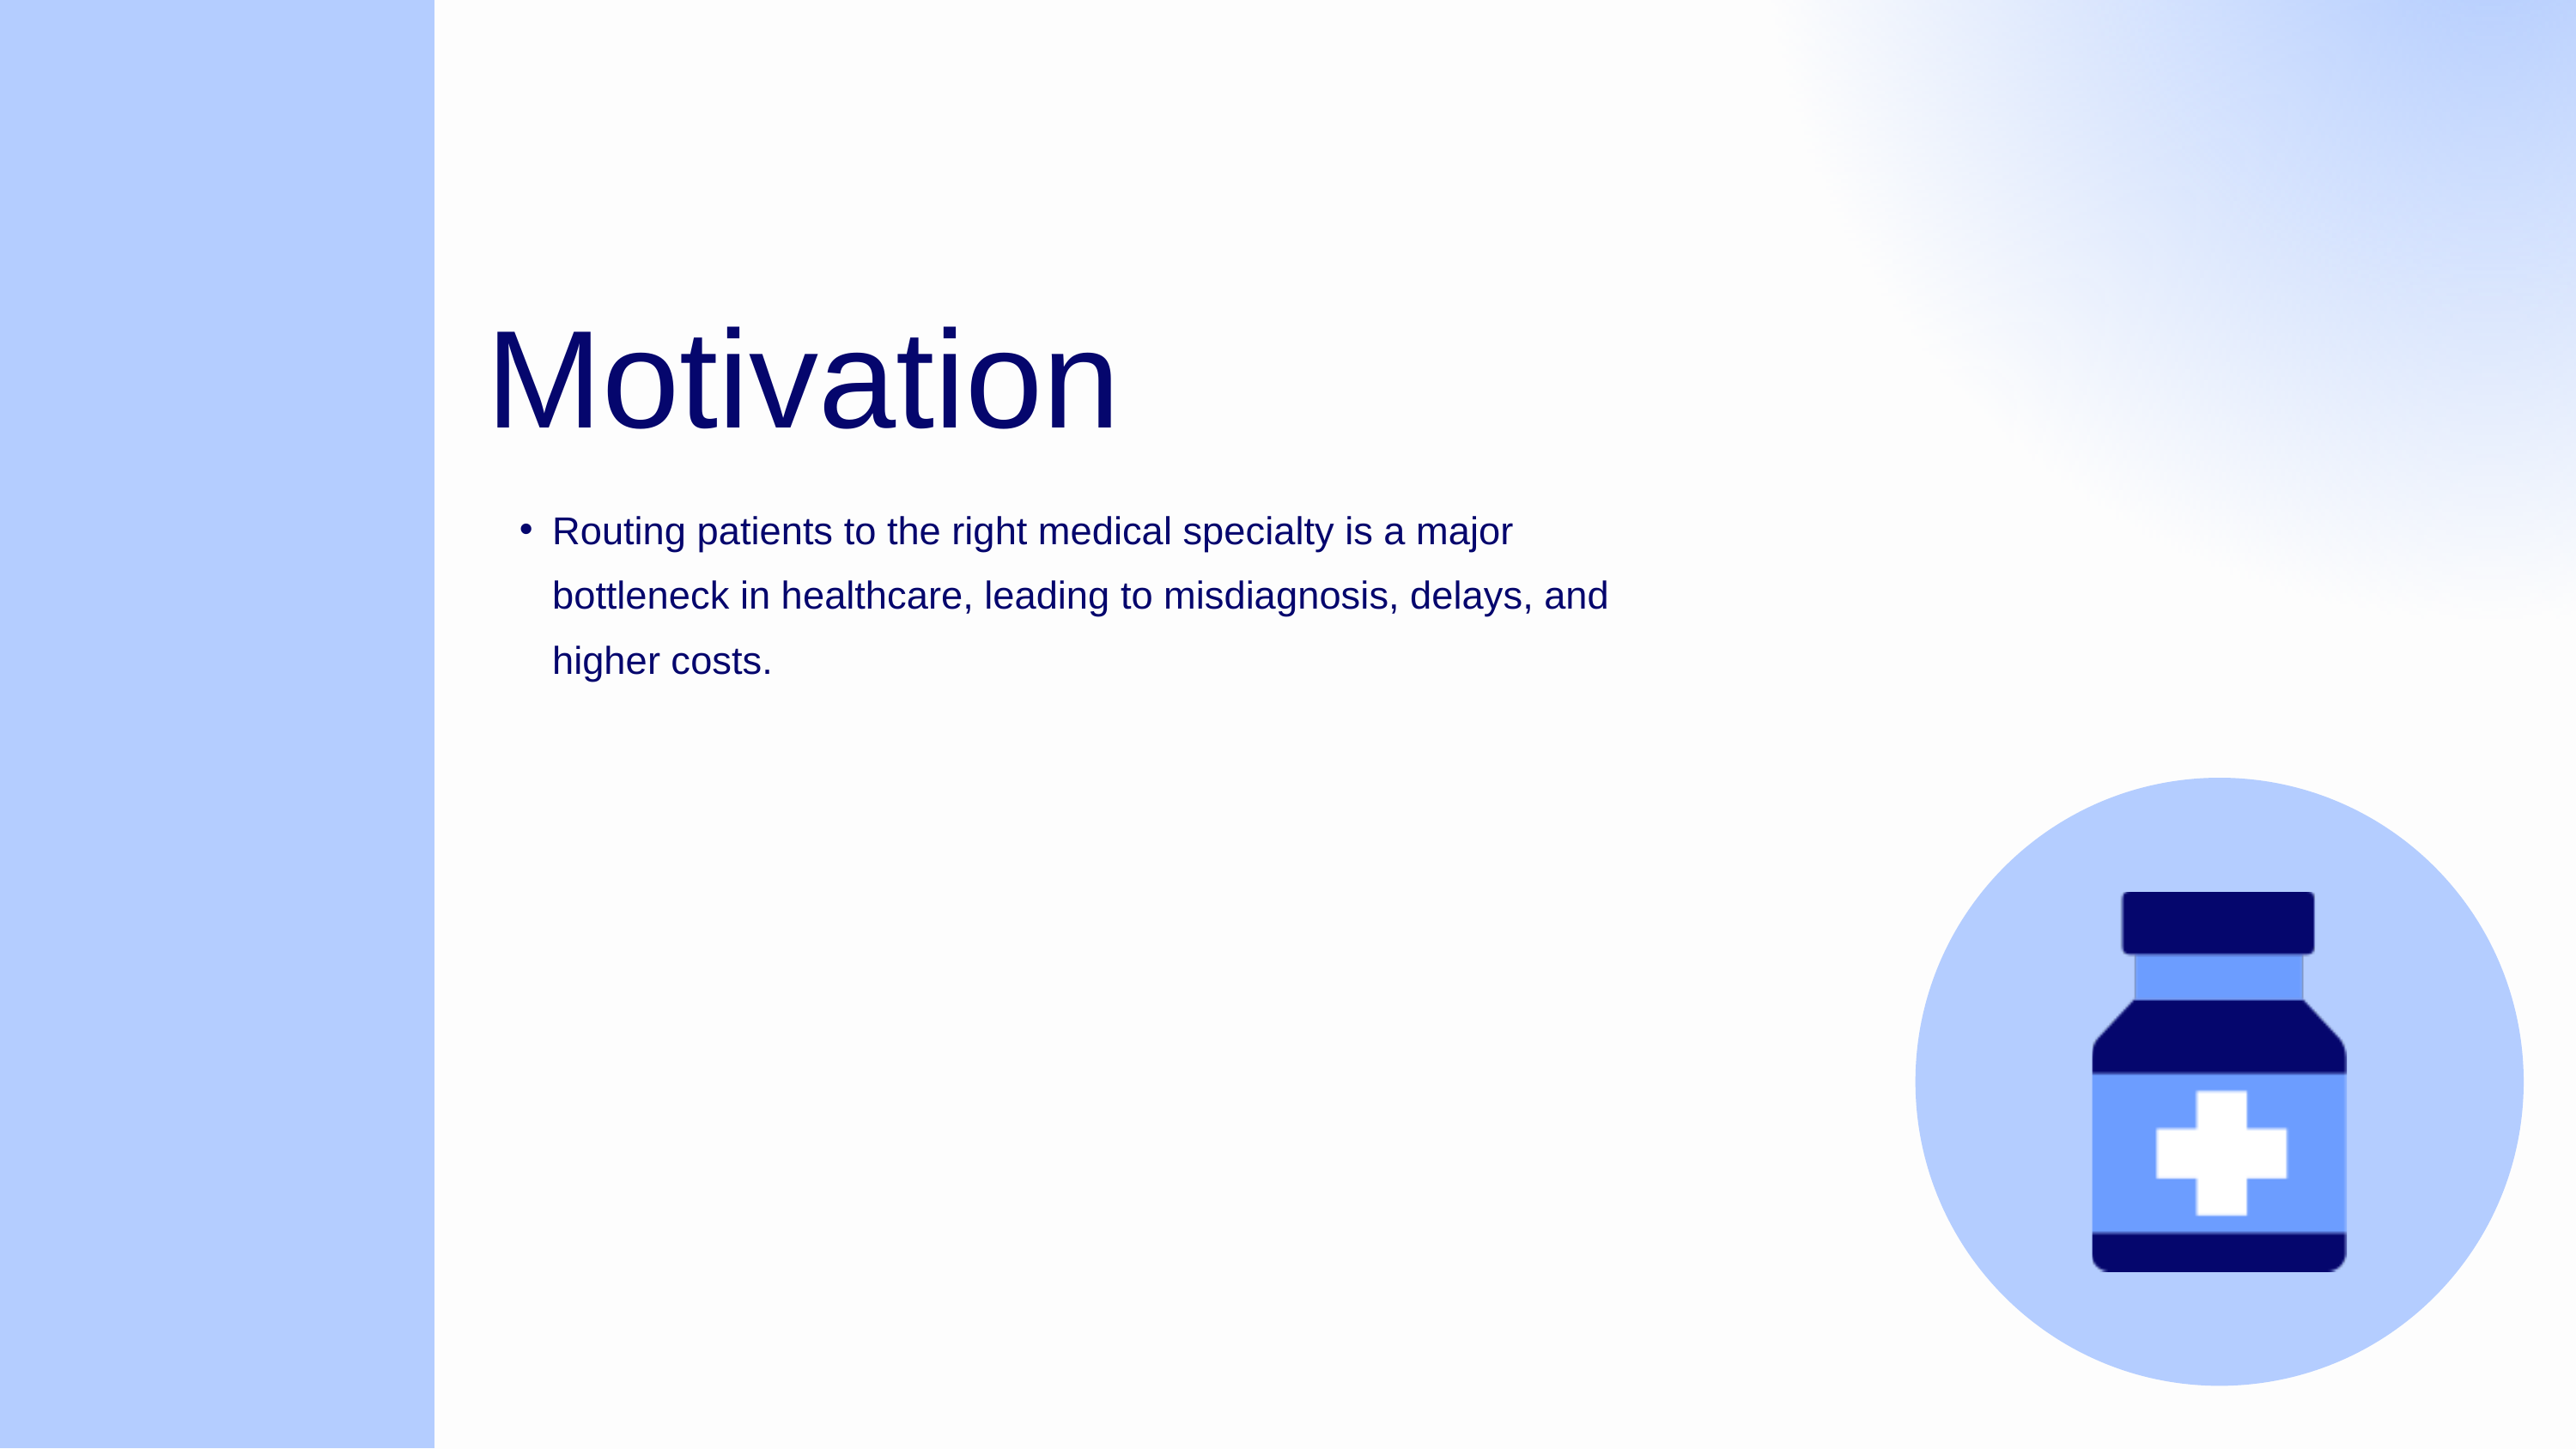

Motivation
Routing patients to the right medical specialty is a major bottleneck in healthcare, leading to misdiagnosis, delays, and higher costs.